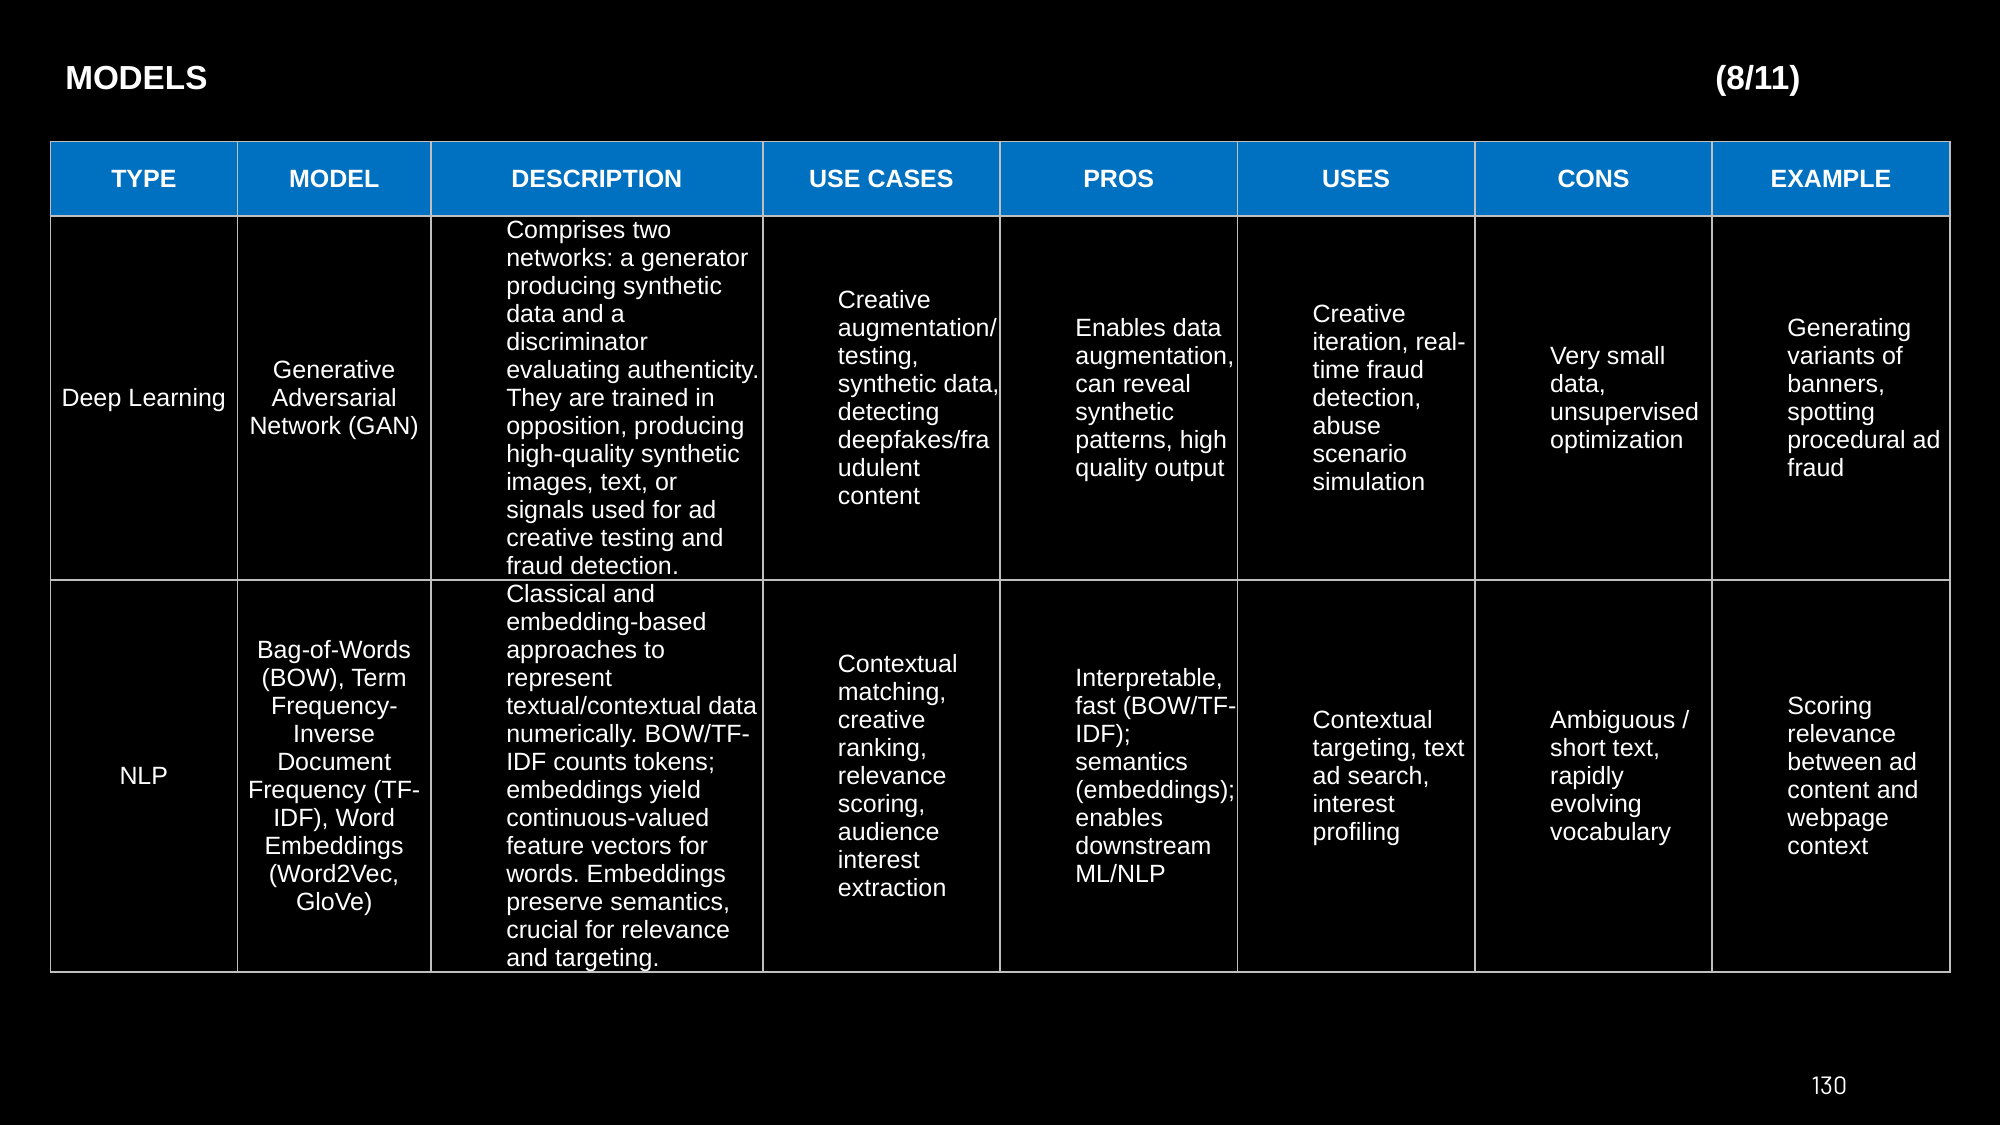

MODELS											(8/11)
| TYPE | MODEL | DESCRIPTION | USE CASES | PROS | USES | CONS | EXAMPLE |
| --- | --- | --- | --- | --- | --- | --- | --- |
| Deep Learning | Generative Adversarial Network (GAN) | Comprises two networks: a generator producing synthetic data and a discriminator evaluating authenticity. They are trained in opposition, producing high-quality synthetic images, text, or signals used for ad creative testing and fraud detection. | Creative augmentation/testing, synthetic data, detecting deepfakes/fraudulent content | Enables data augmentation, can reveal synthetic patterns, high quality output | Creative iteration, real-time fraud detection, abuse scenario simulation | Very small data, unsupervised optimization | Generating variants of banners, spotting procedural ad fraud |
| NLP | Bag-of-Words (BOW), Term Frequency-Inverse Document Frequency (TF-IDF), Word Embeddings (Word2Vec, GloVe) | Classical and embedding-based approaches to represent textual/contextual data numerically. BOW/TF-IDF counts tokens; embeddings yield continuous-valued feature vectors for words. Embeddings preserve semantics, crucial for relevance and targeting. | Contextual matching, creative ranking, relevance scoring, audience interest extraction | Interpretable, fast (BOW/TF-IDF); semantics (embeddings); enables downstream ML/NLP | Contextual targeting, text ad search, interest profiling | Ambiguous / short text, rapidly evolving vocabulary | Scoring relevance between ad content and webpage context |
130